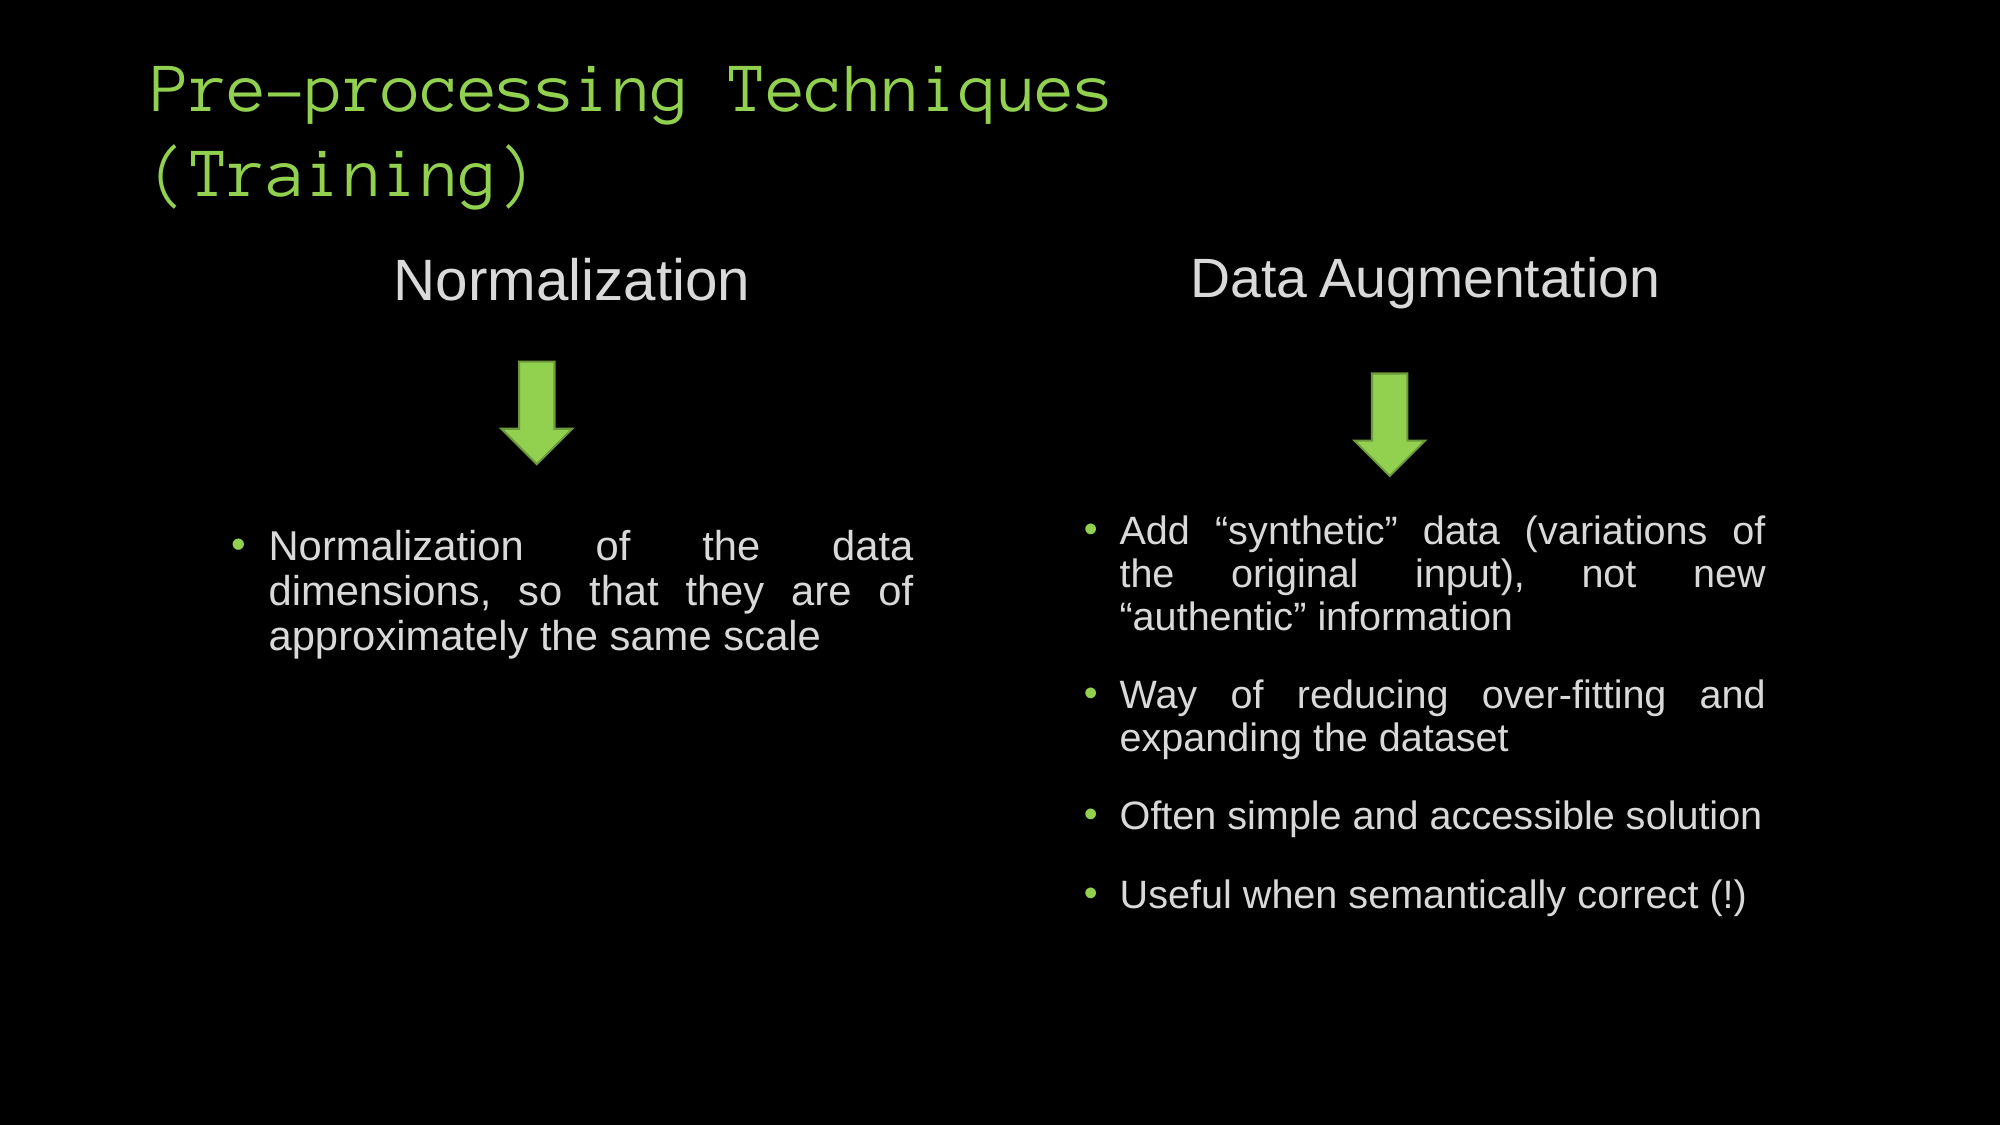

Pre-processing Techniques (Training)

Normalization

Normalization of the data dimensions, so that they are of approximately the same scale
Data Augmentation

Add “synthetic” data (variations of the original input), not new “authentic” information
Way of reducing over-fitting and expanding the dataset
Often simple and accessible solution
Useful when semantically correct (!)